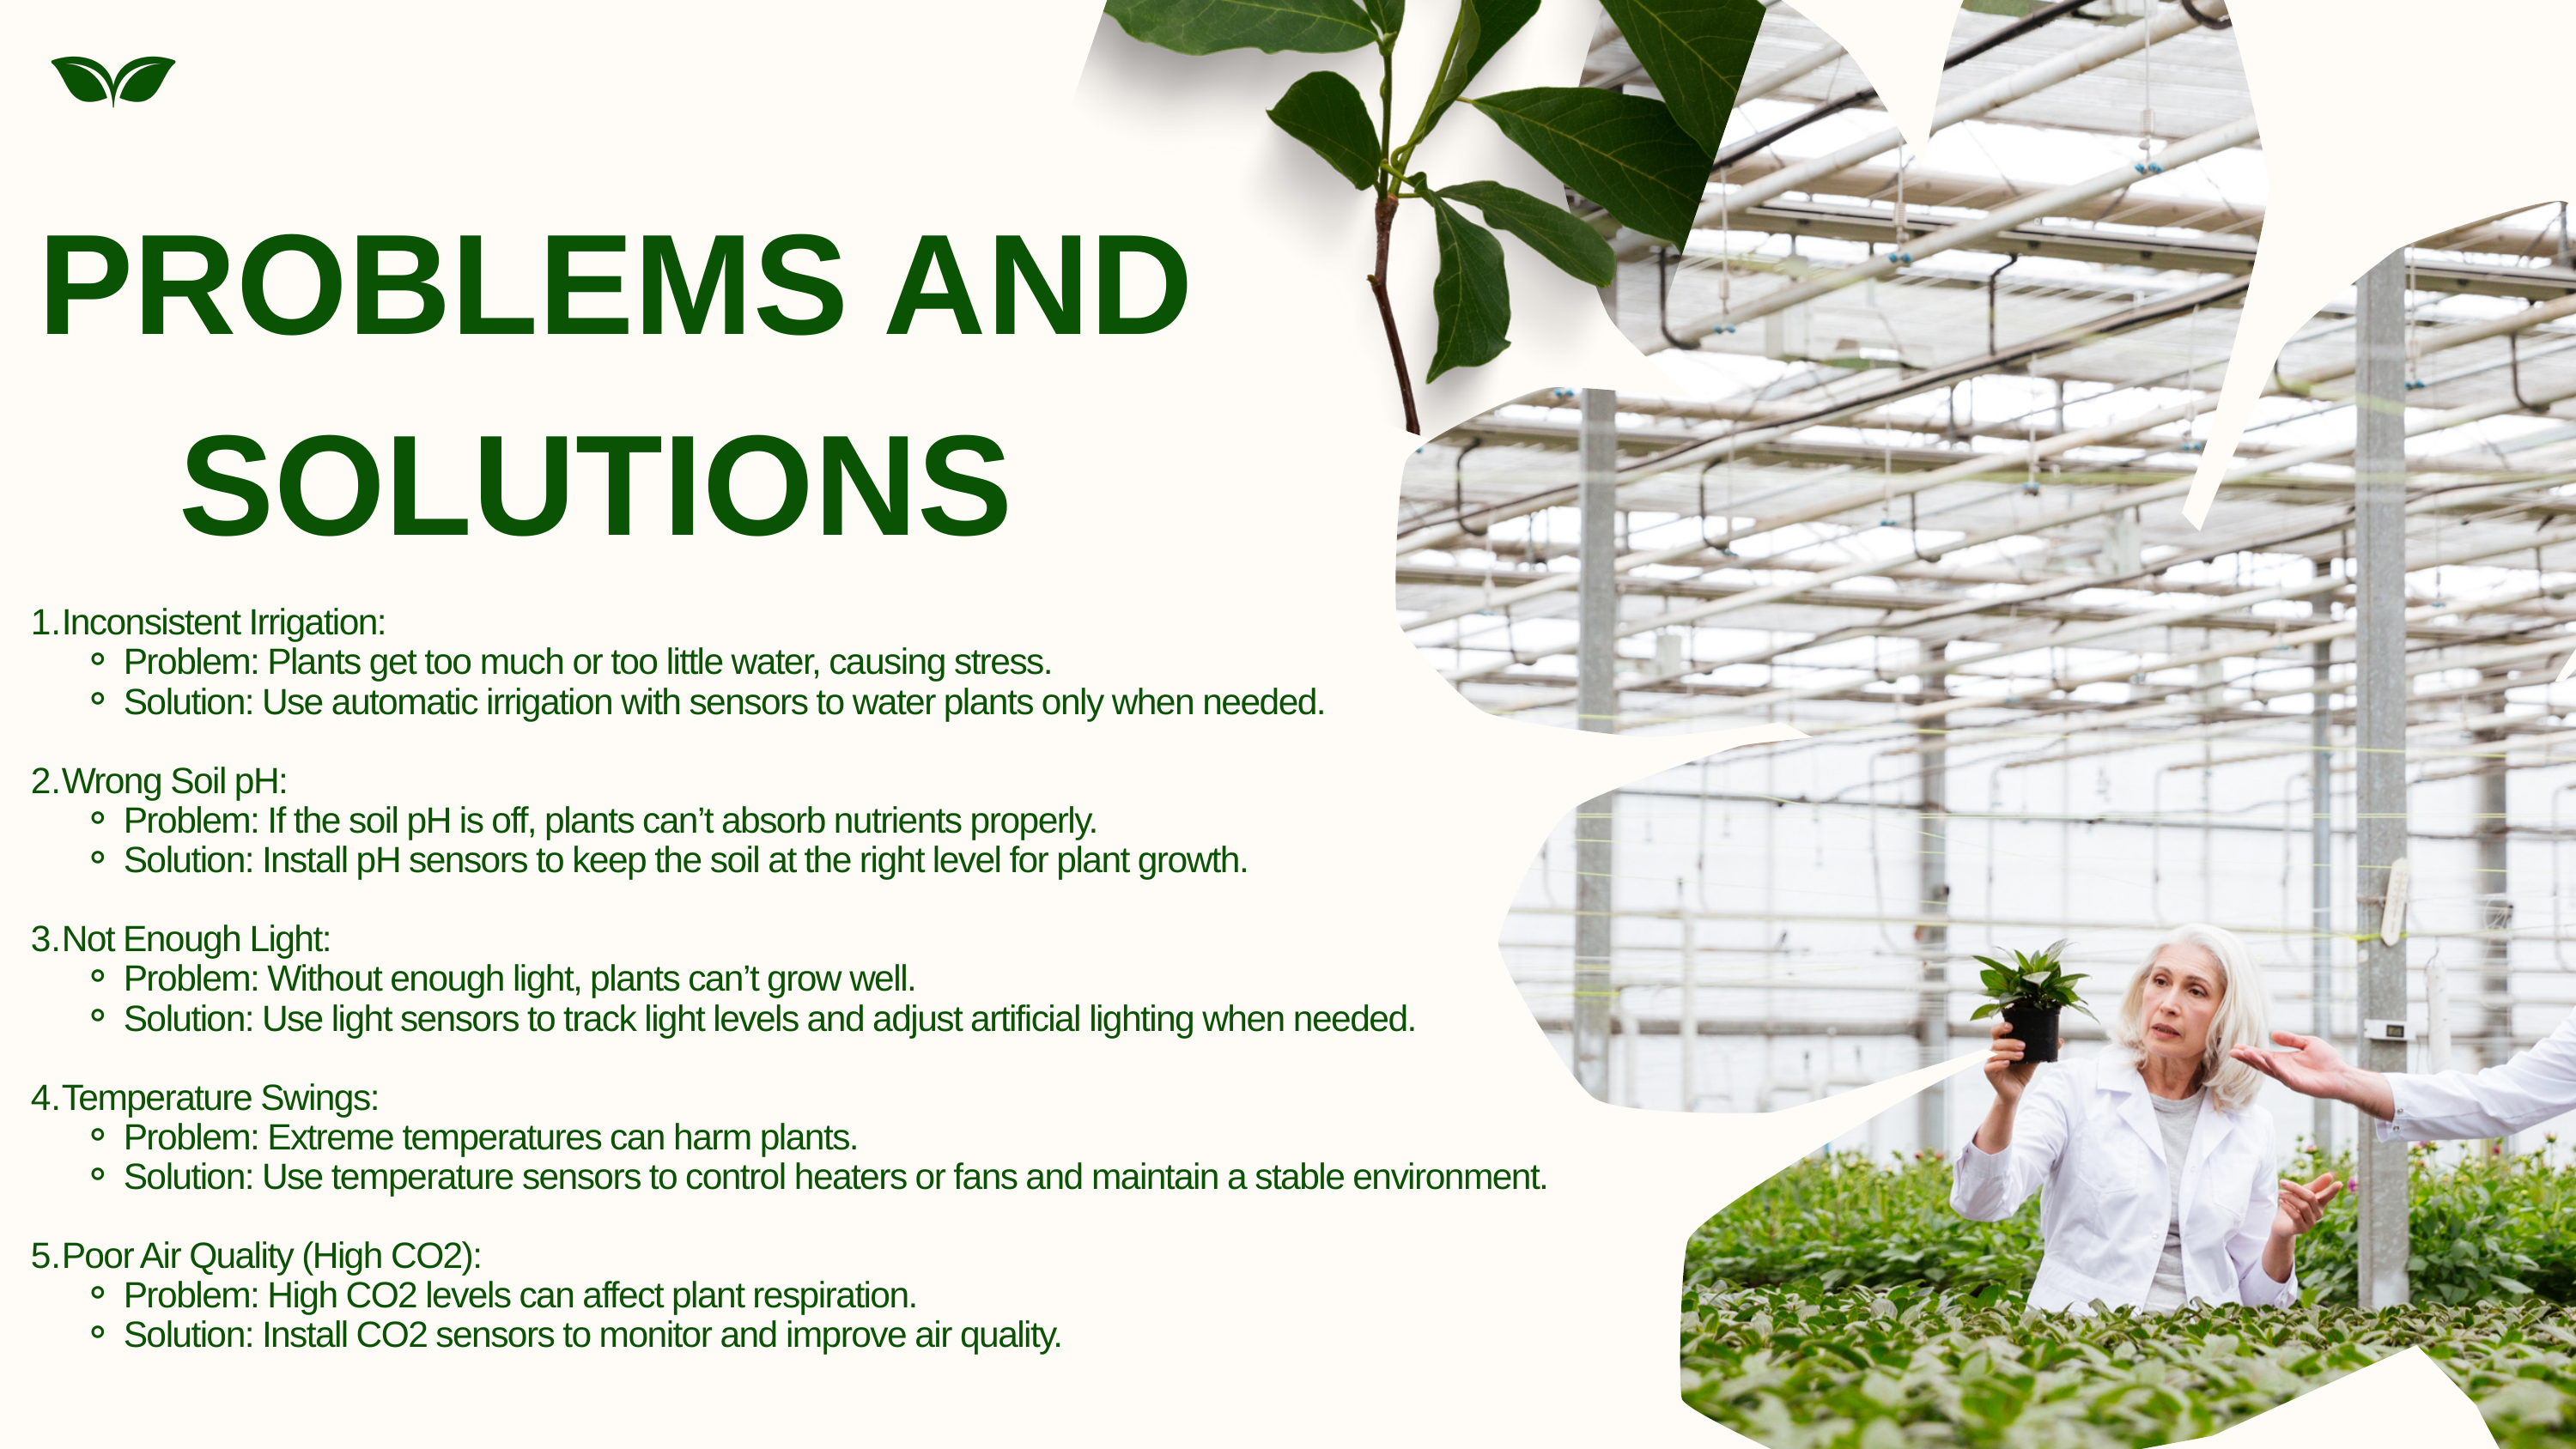

PROBLEMS AND SOLUTIONS
Inconsistent Irrigation:
Problem: Plants get too much or too little water, causing stress.
Solution: Use automatic irrigation with sensors to water plants only when needed.

Wrong Soil pH:
Problem: If the soil pH is off, plants can’t absorb nutrients properly.
Solution: Install pH sensors to keep the soil at the right level for plant growth.

Not Enough Light:
Problem: Without enough light, plants can’t grow well.
Solution: Use light sensors to track light levels and adjust artificial lighting when needed.

Temperature Swings:
Problem: Extreme temperatures can harm plants.
Solution: Use temperature sensors to control heaters or fans and maintain a stable environment.

Poor Air Quality (High CO2):
Problem: High CO2 levels can affect plant respiration.
Solution: Install CO2 sensors to monitor and improve air quality.